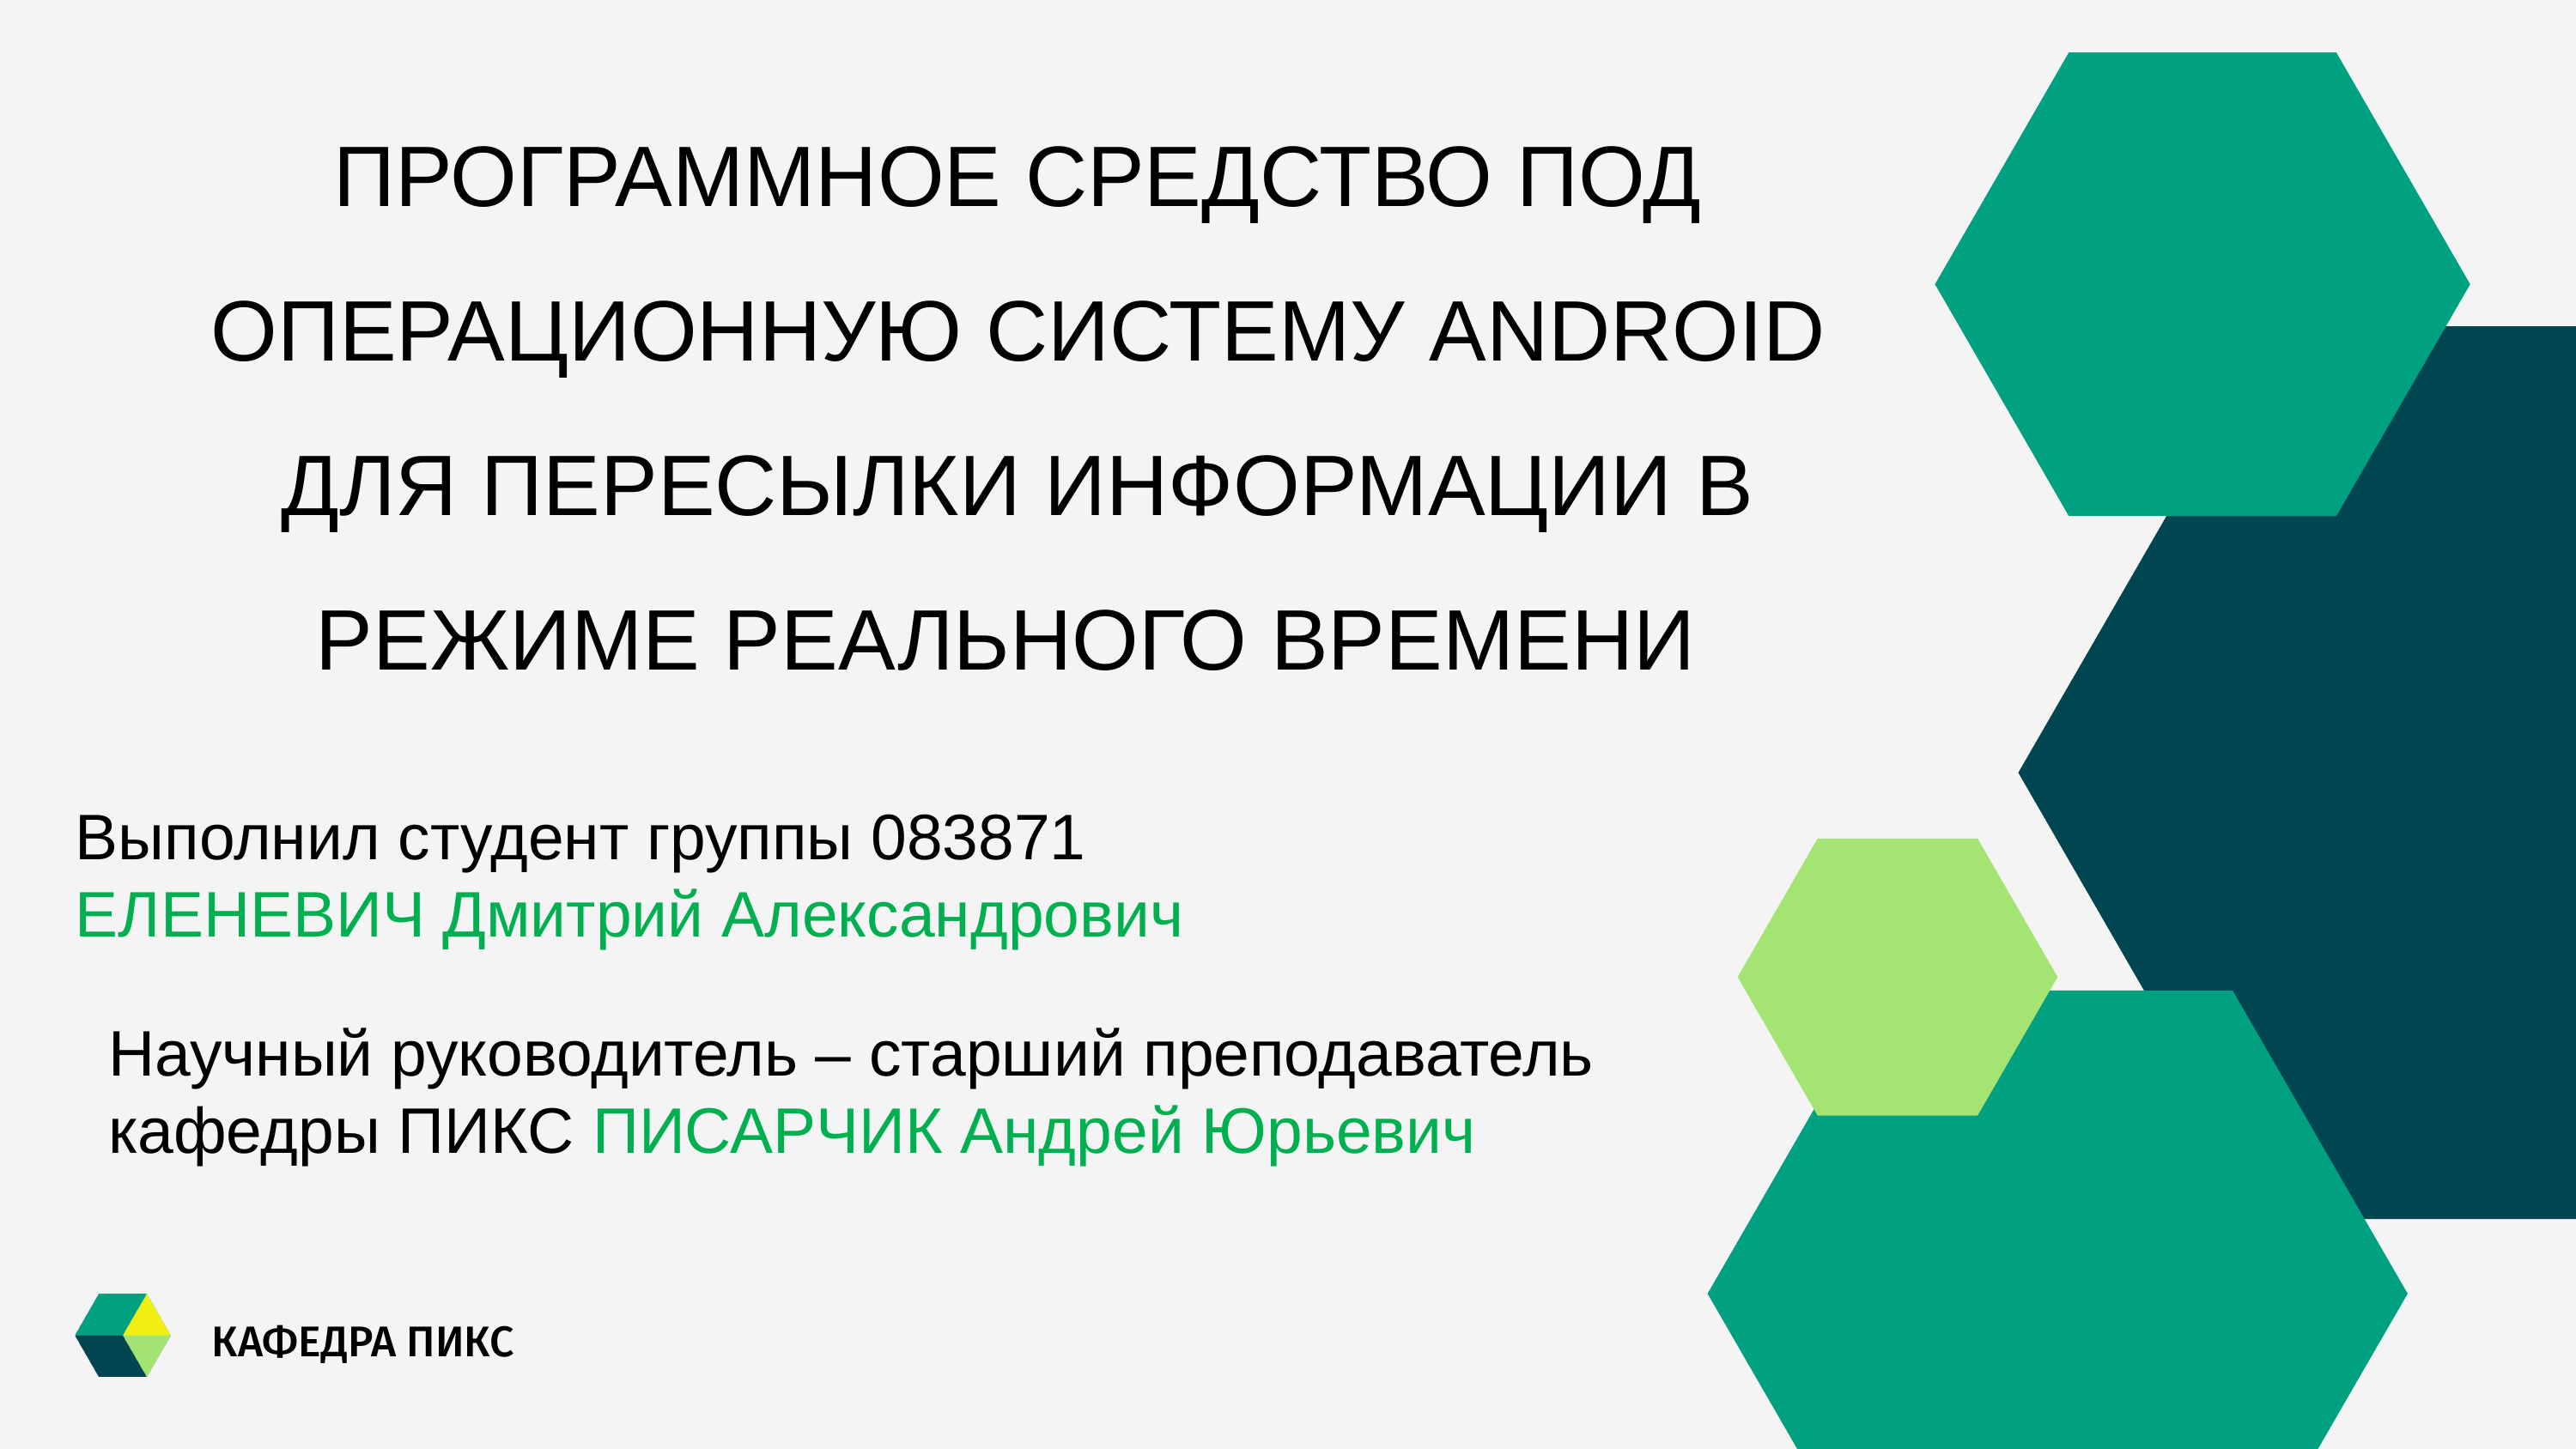

ПРОГРАММНОЕ СРЕДСТВО ПОД ОПЕРАЦИОННУЮ СИСТЕМУ ANDROID ДЛЯ ПЕРЕСЫЛКИ ИНФОРМАЦИИ В РЕЖИМЕ РЕАЛЬНОГО ВРЕМЕНИ

Выполнил студент группы 083871
ЕЛЕНЕВИЧ Дмитрий Александрович

Научный руководитель – старший преподаватель
кафедры ПИКС ПИСАРЧИК Андрей Юрьевич

КАФЕДРА ПИКС